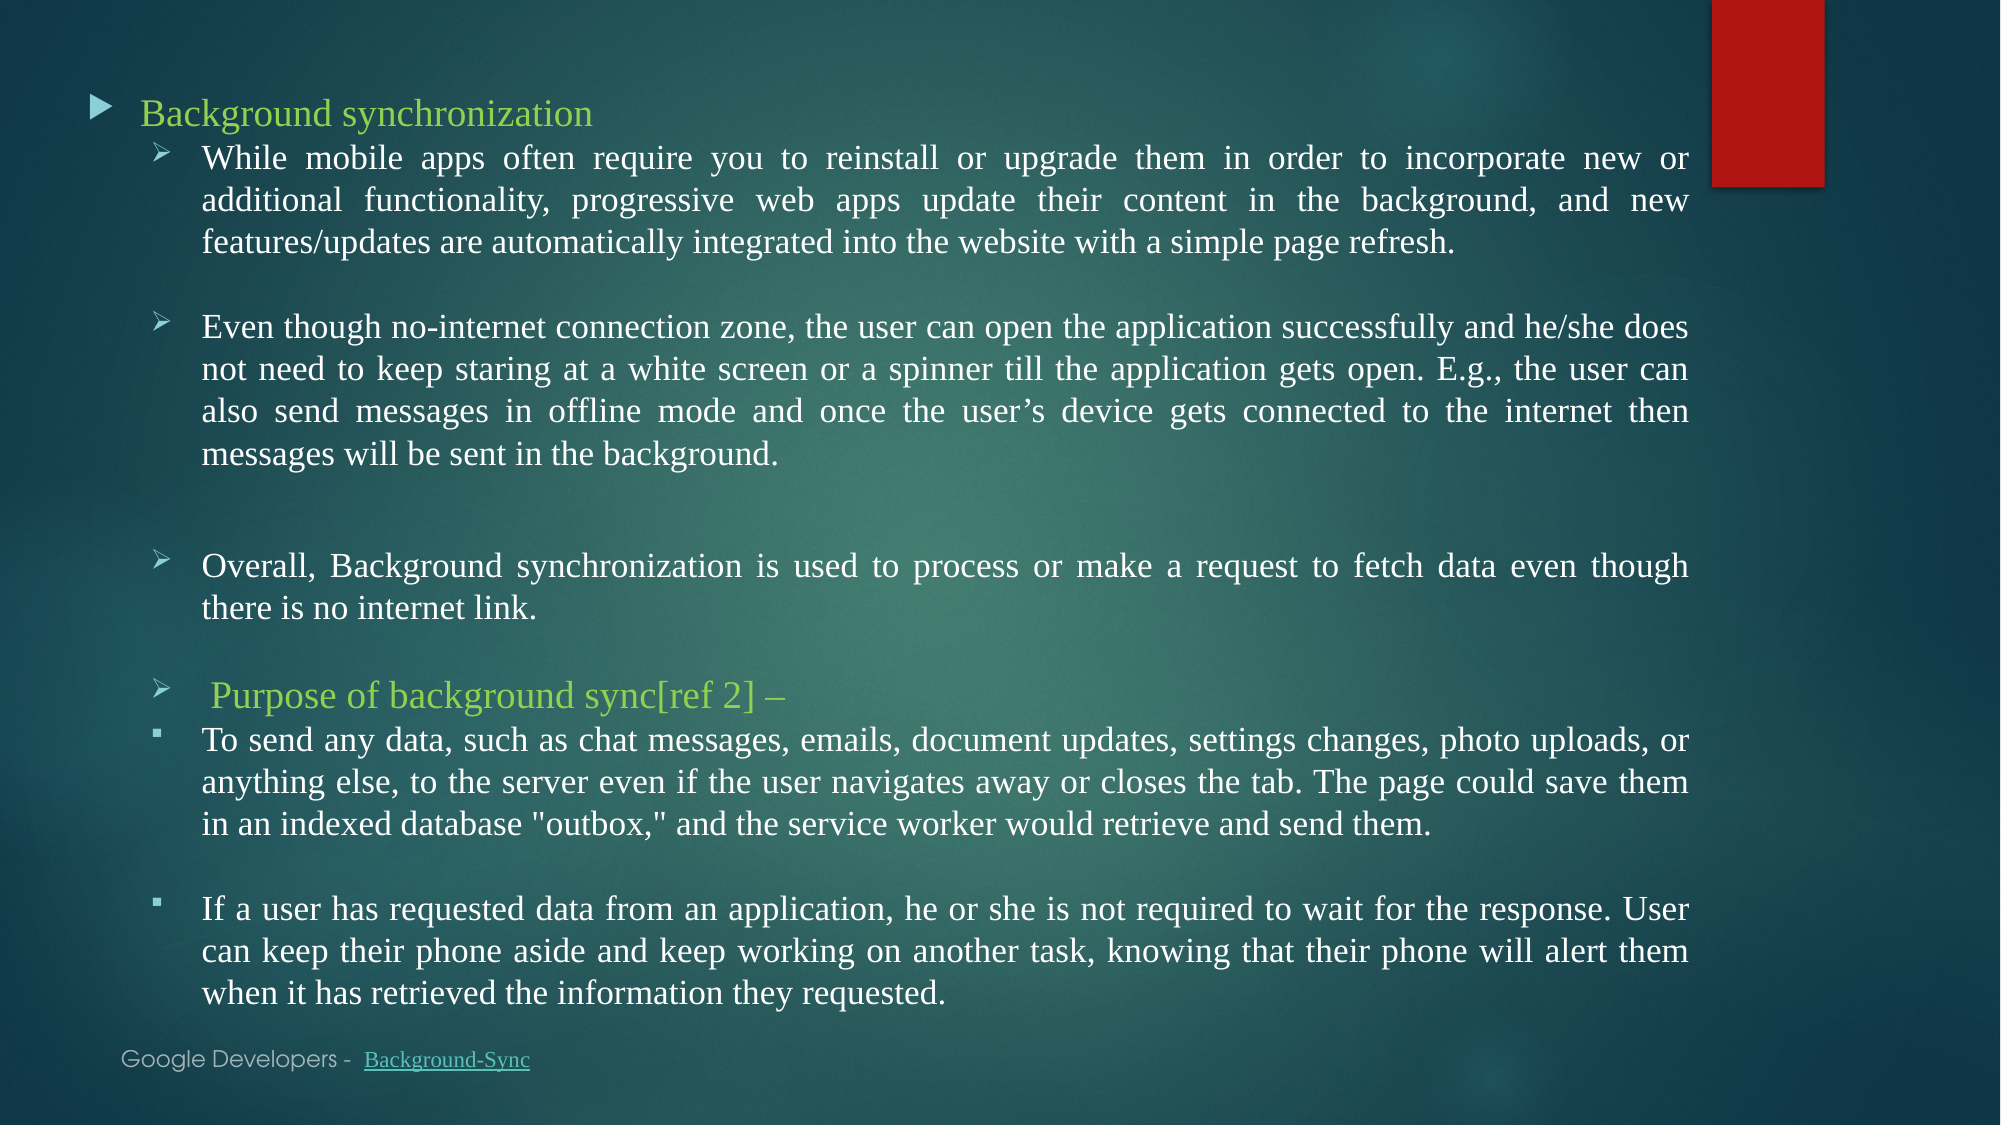

Background synchronization
While mobile apps often require you to reinstall or upgrade them in order to incorporate new or additional functionality, progressive web apps update their content in the background, and new features/updates are automatically integrated into the website with a simple page refresh.

Even though no-internet connection zone, the user can open the application successfully and he/she does not need to keep staring at a white screen or a spinner till the application gets open. E.g., the user can also send messages in offline mode and once the user’s device gets connected to the internet then messages will be sent in the background.

Overall, Background synchronization is used to process or make a request to fetch data even though there is no internet link.

 Purpose of background sync[ref 2] –
To send any data, such as chat messages, emails, document updates, settings changes, photo uploads, or anything else, to the server even if the user navigates away or closes the tab. The page could save them in an indexed database "outbox," and the service worker would retrieve and send them.

If a user has requested data from an application, he or she is not required to wait for the response. User can keep their phone aside and keep working on another task, knowing that their phone will alert them when it has retrieved the information they requested.

Google Developers -  Background-Sync